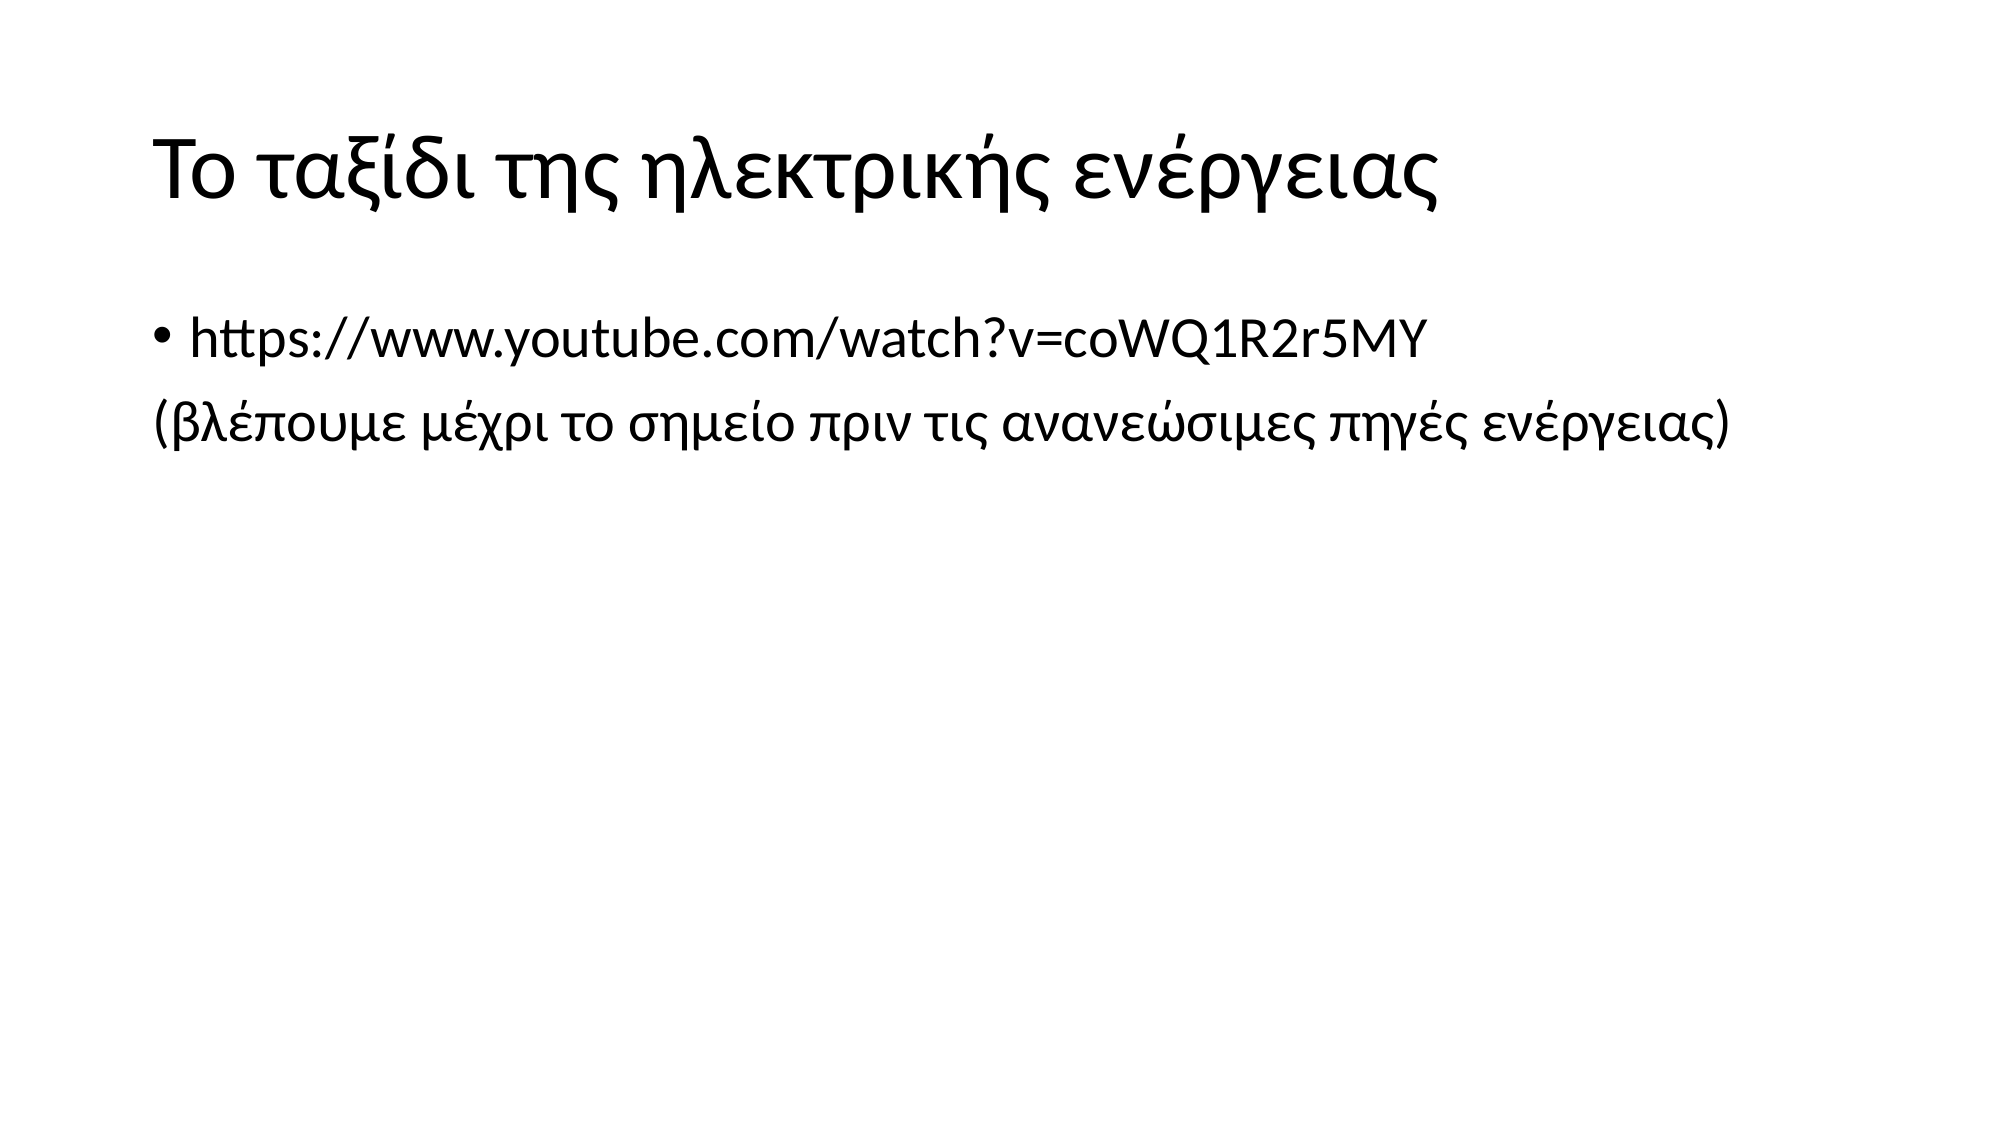

# Το ταξίδι της ηλεκτρικής ενέργειας
https://www.youtube.com/watch?v=coWQ1R2r5MY
(βλέπουμε μέχρι το σημείο πριν τις ανανεώσιμες πηγές ενέργειας)